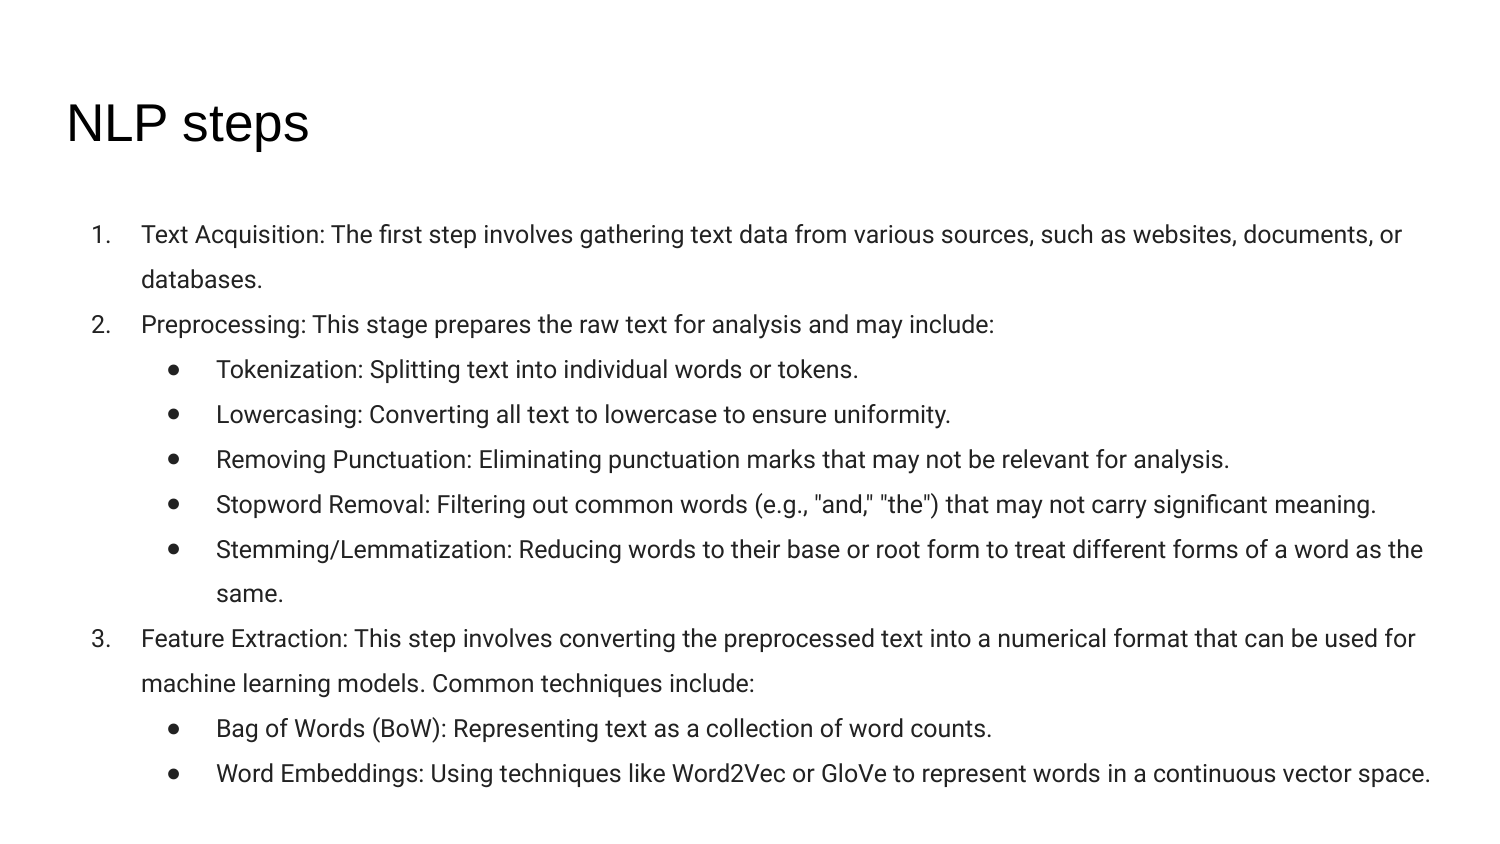

# NLP steps
Text Acquisition: The first step involves gathering text data from various sources, such as websites, documents, or databases.
Preprocessing: This stage prepares the raw text for analysis and may include:
Tokenization: Splitting text into individual words or tokens.
Lowercasing: Converting all text to lowercase to ensure uniformity.
Removing Punctuation: Eliminating punctuation marks that may not be relevant for analysis.
Stopword Removal: Filtering out common words (e.g., "and," "the") that may not carry significant meaning.
Stemming/Lemmatization: Reducing words to their base or root form to treat different forms of a word as the same.
Feature Extraction: This step involves converting the preprocessed text into a numerical format that can be used for machine learning models. Common techniques include:
Bag of Words (BoW): Representing text as a collection of word counts.
Word Embeddings: Using techniques like Word2Vec or GloVe to represent words in a continuous vector space.